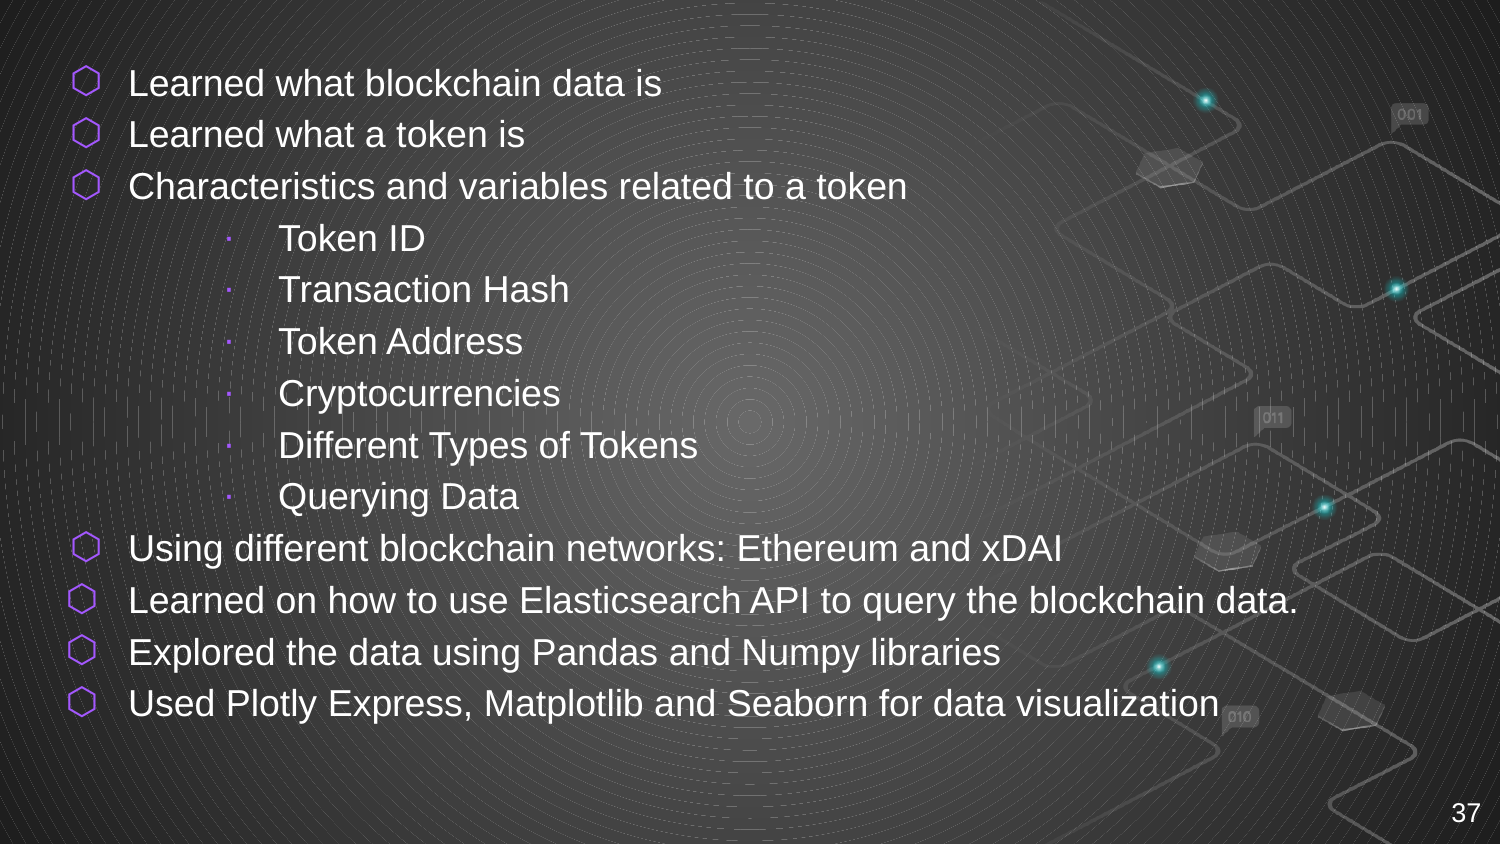

Learned what blockchain data is
Learned what a token is
Characteristics and variables related to a token
Token ID
Transaction Hash
Token Address
Cryptocurrencies
Different Types of Tokens
Querying Data
Using different blockchain networks: Ethereum and xDAI
Learned on how to use Elasticsearch API to query the blockchain data.
Explored the data using Pandas and Numpy libraries
Used Plotly Express, Matplotlib and Seaborn for data visualization

37